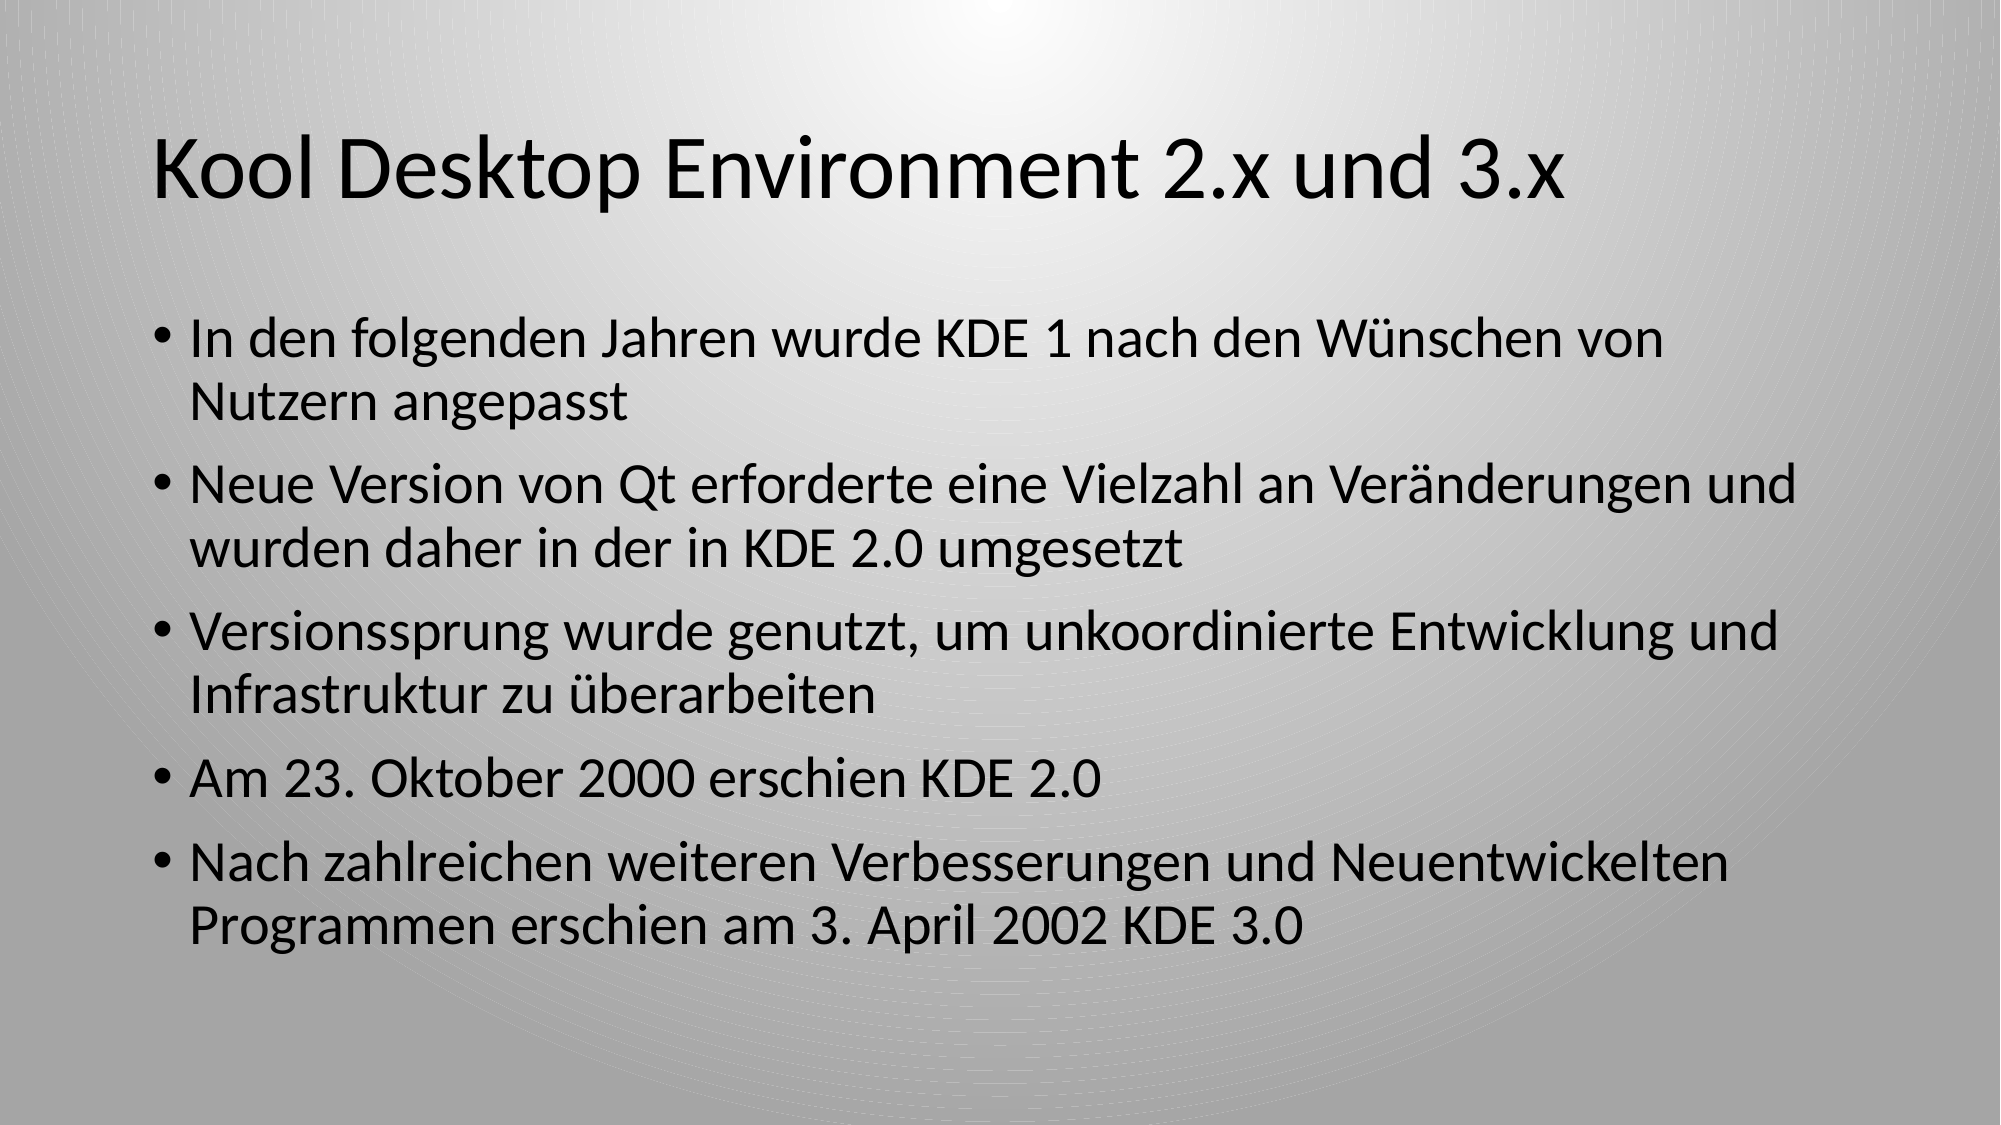

# Kool Desktop Environment 2.x und 3.x
In den folgenden Jahren wurde KDE 1 nach den Wünschen von Nutzern angepasst
Neue Version von Qt erforderte eine Vielzahl an Veränderungen und wurden daher in der in KDE 2.0 umgesetzt
Versionssprung wurde genutzt, um unkoordinierte Entwicklung und Infrastruktur zu überarbeiten
Am 23. Oktober 2000 erschien KDE 2.0
Nach zahlreichen weiteren Verbesserungen und Neuentwickelten Programmen erschien am 3. April 2002 KDE 3.0